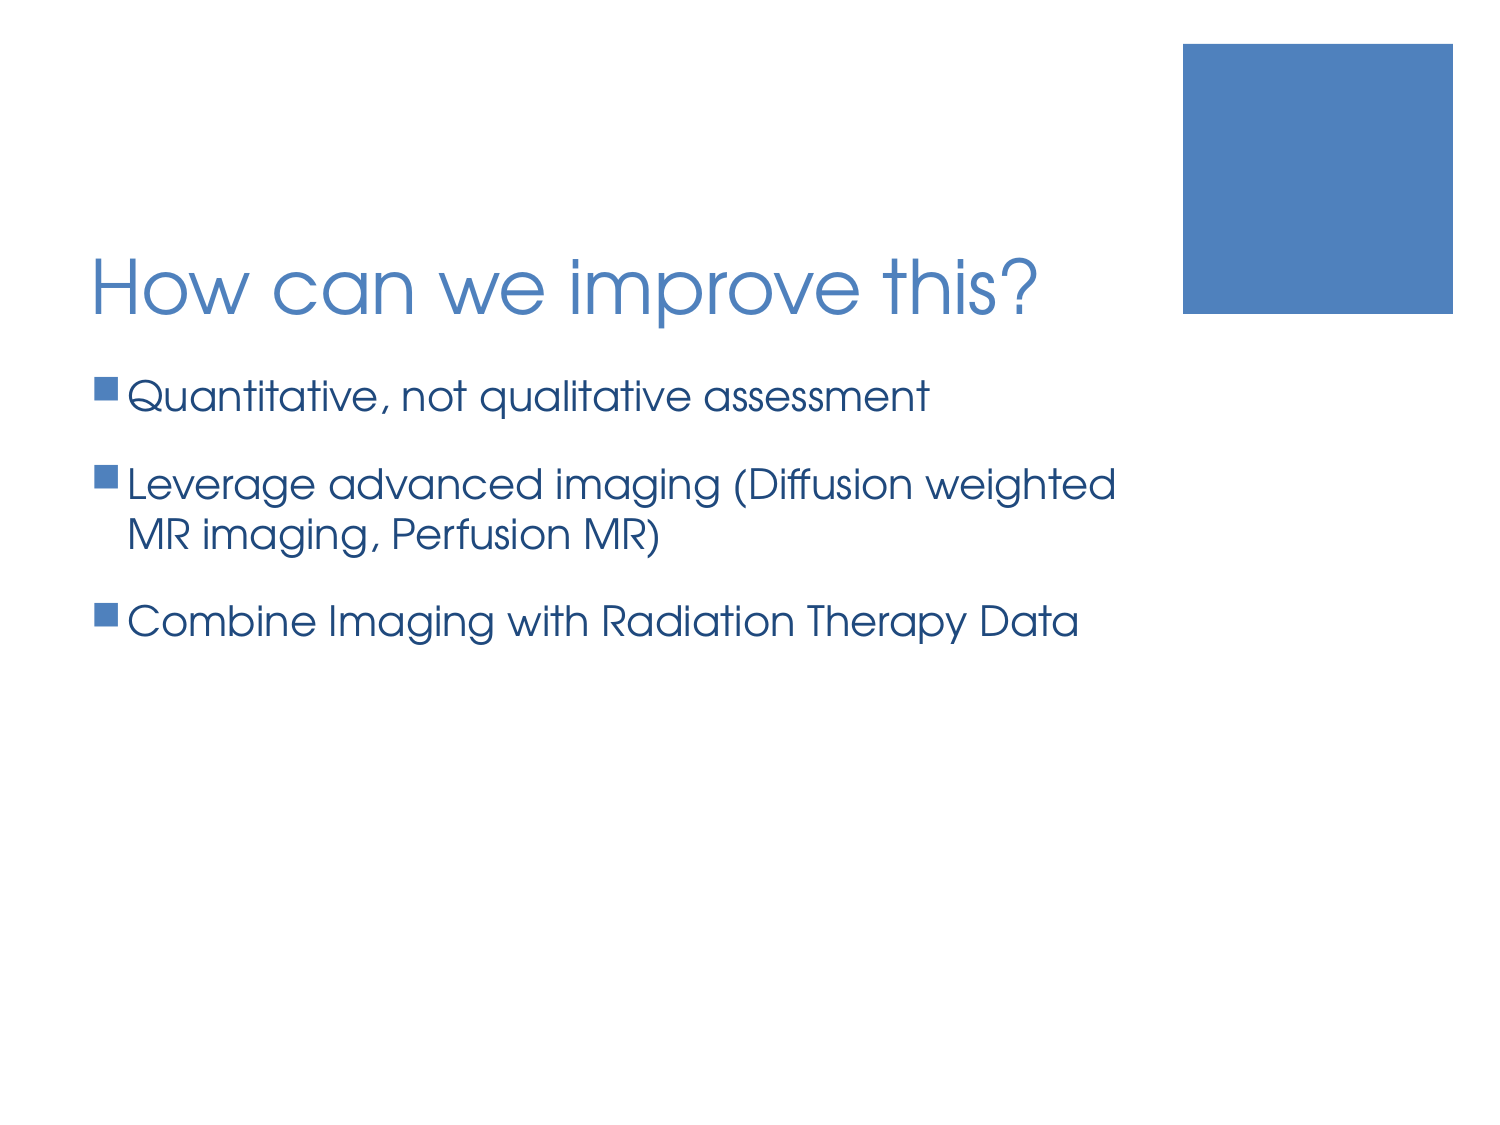

# How can we improve this?
Quantitative, not qualitative assessment
Leverage advanced imaging (Diffusion weighted MR imaging, Perfusion MR)
Combine Imaging with Radiation Therapy Data